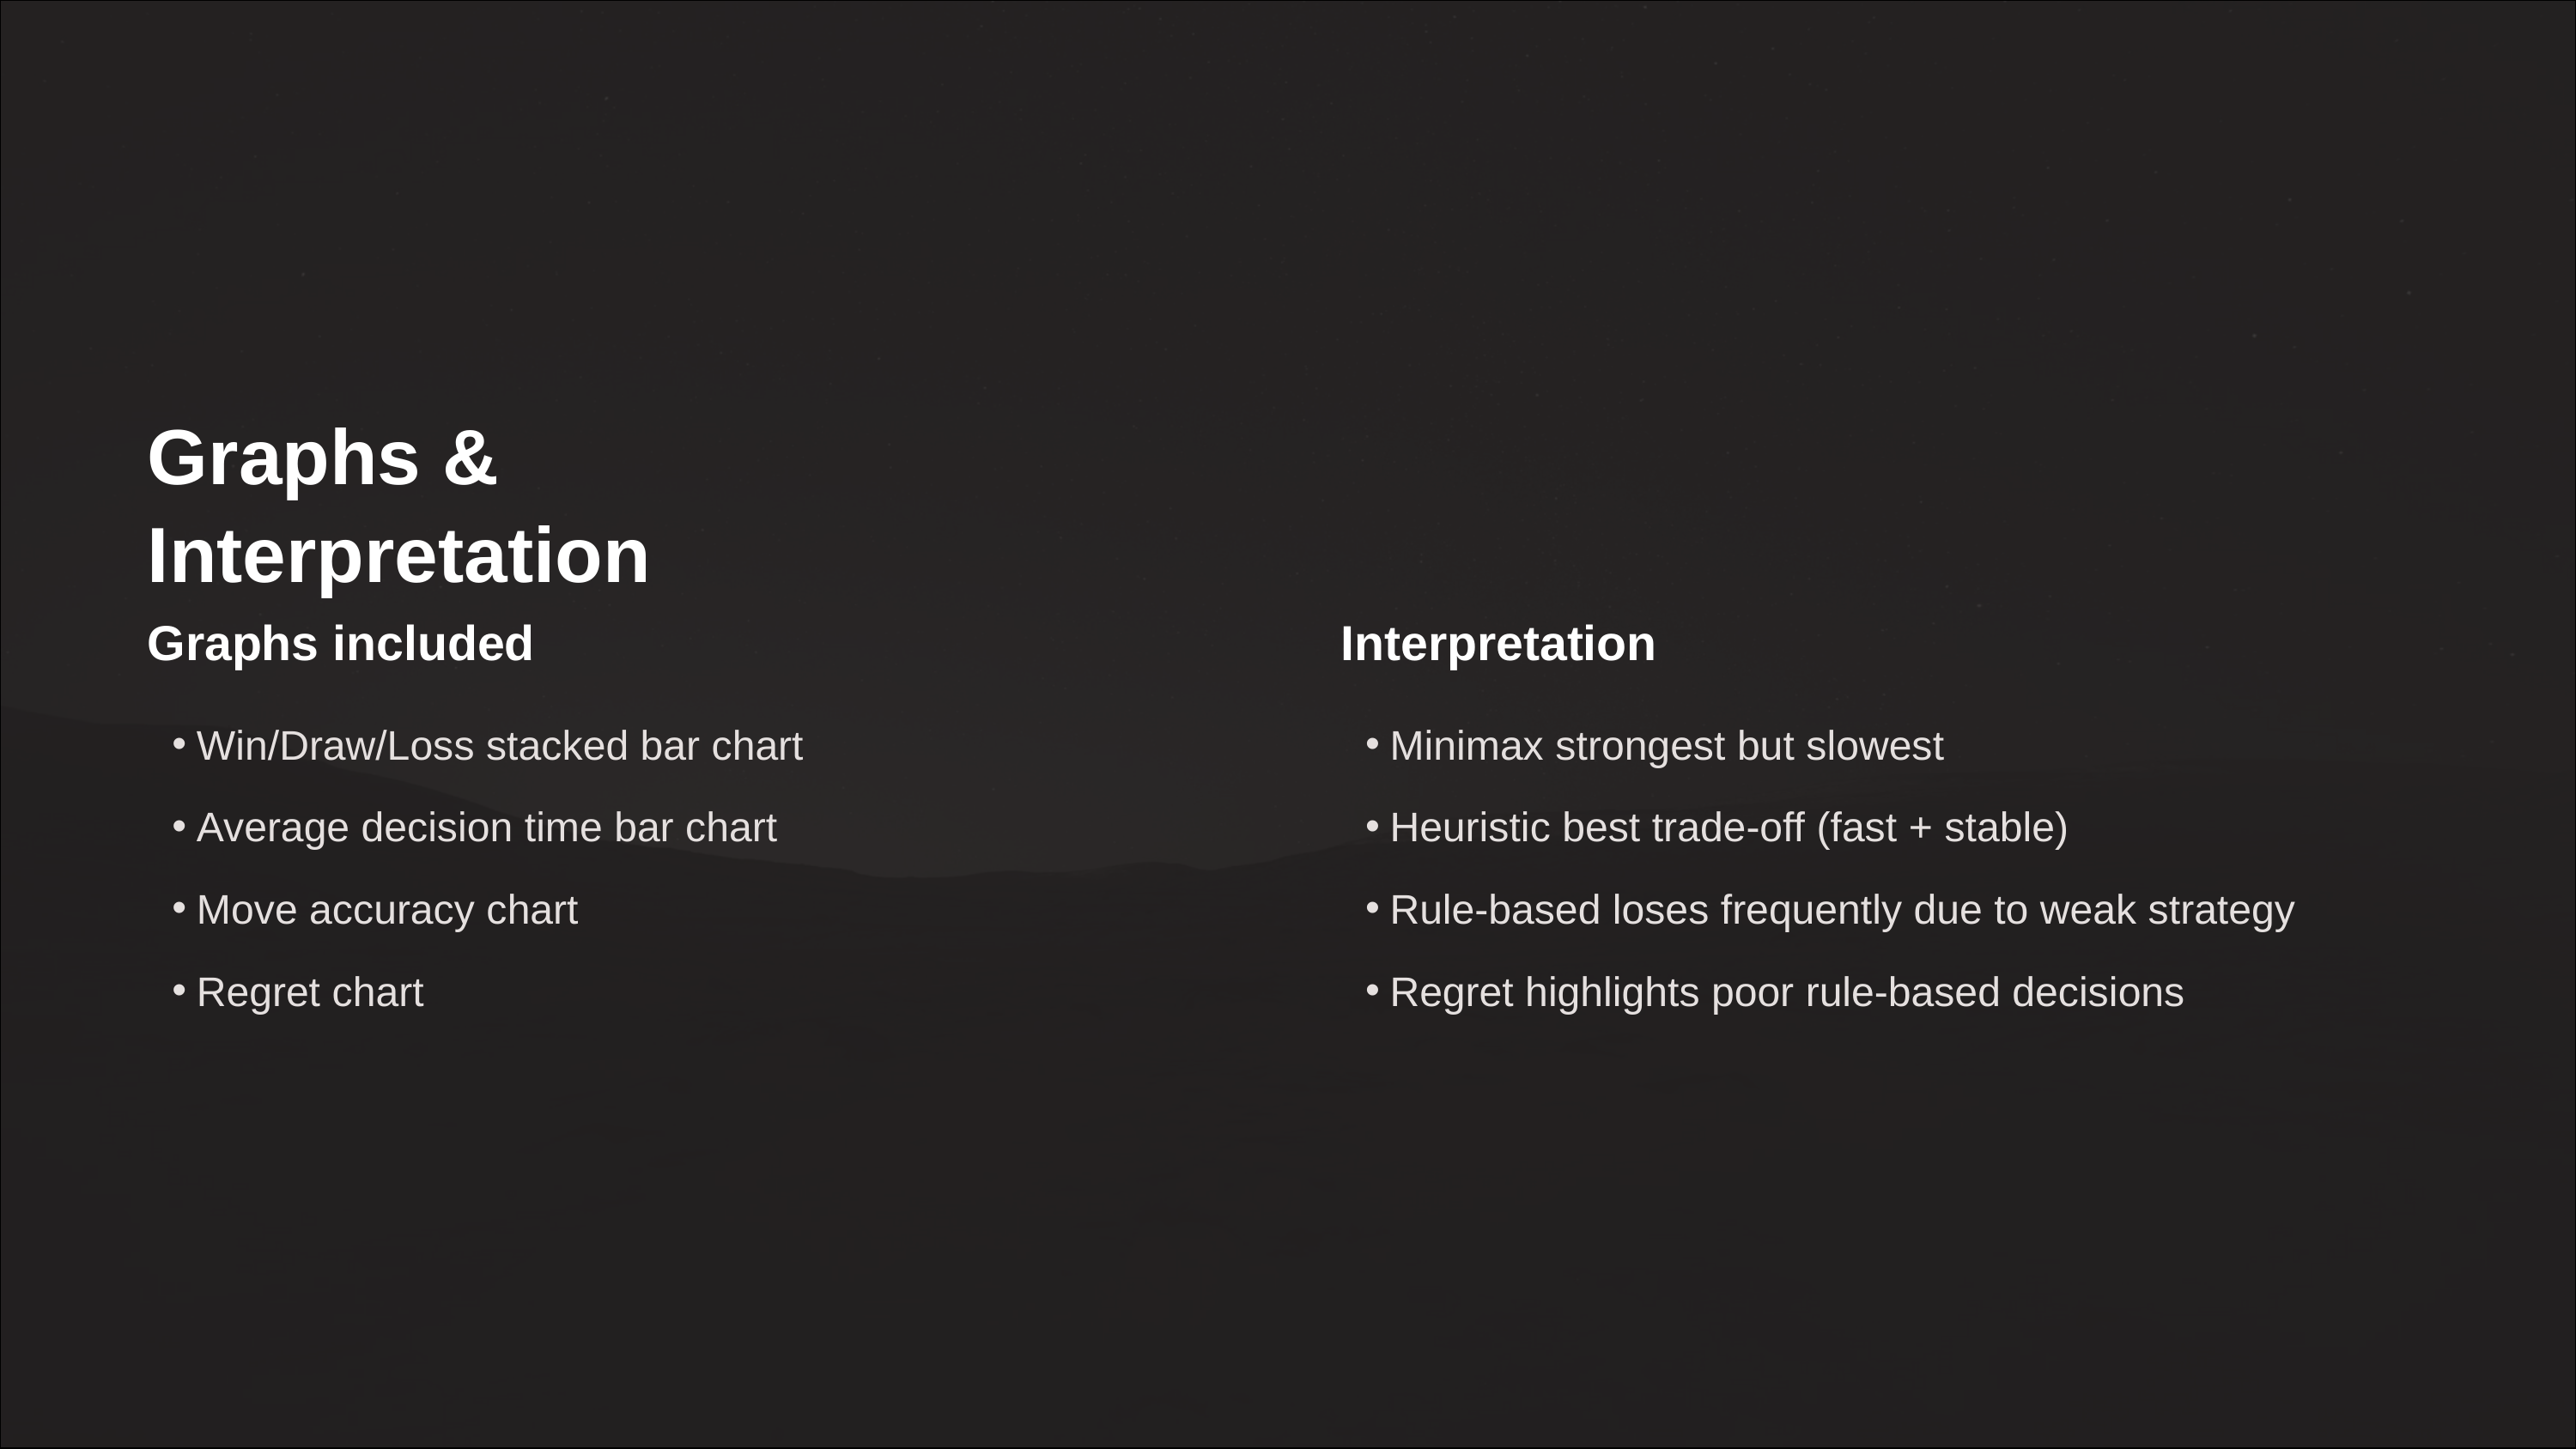

Graphs & Interpretation
Graphs included
Interpretation
Win/Draw/Loss stacked bar chart
Minimax strongest but slowest
Average decision time bar chart
Heuristic best trade-off (fast + stable)
Move accuracy chart
Rule-based loses frequently due to weak strategy
Regret chart
Regret highlights poor rule-based decisions